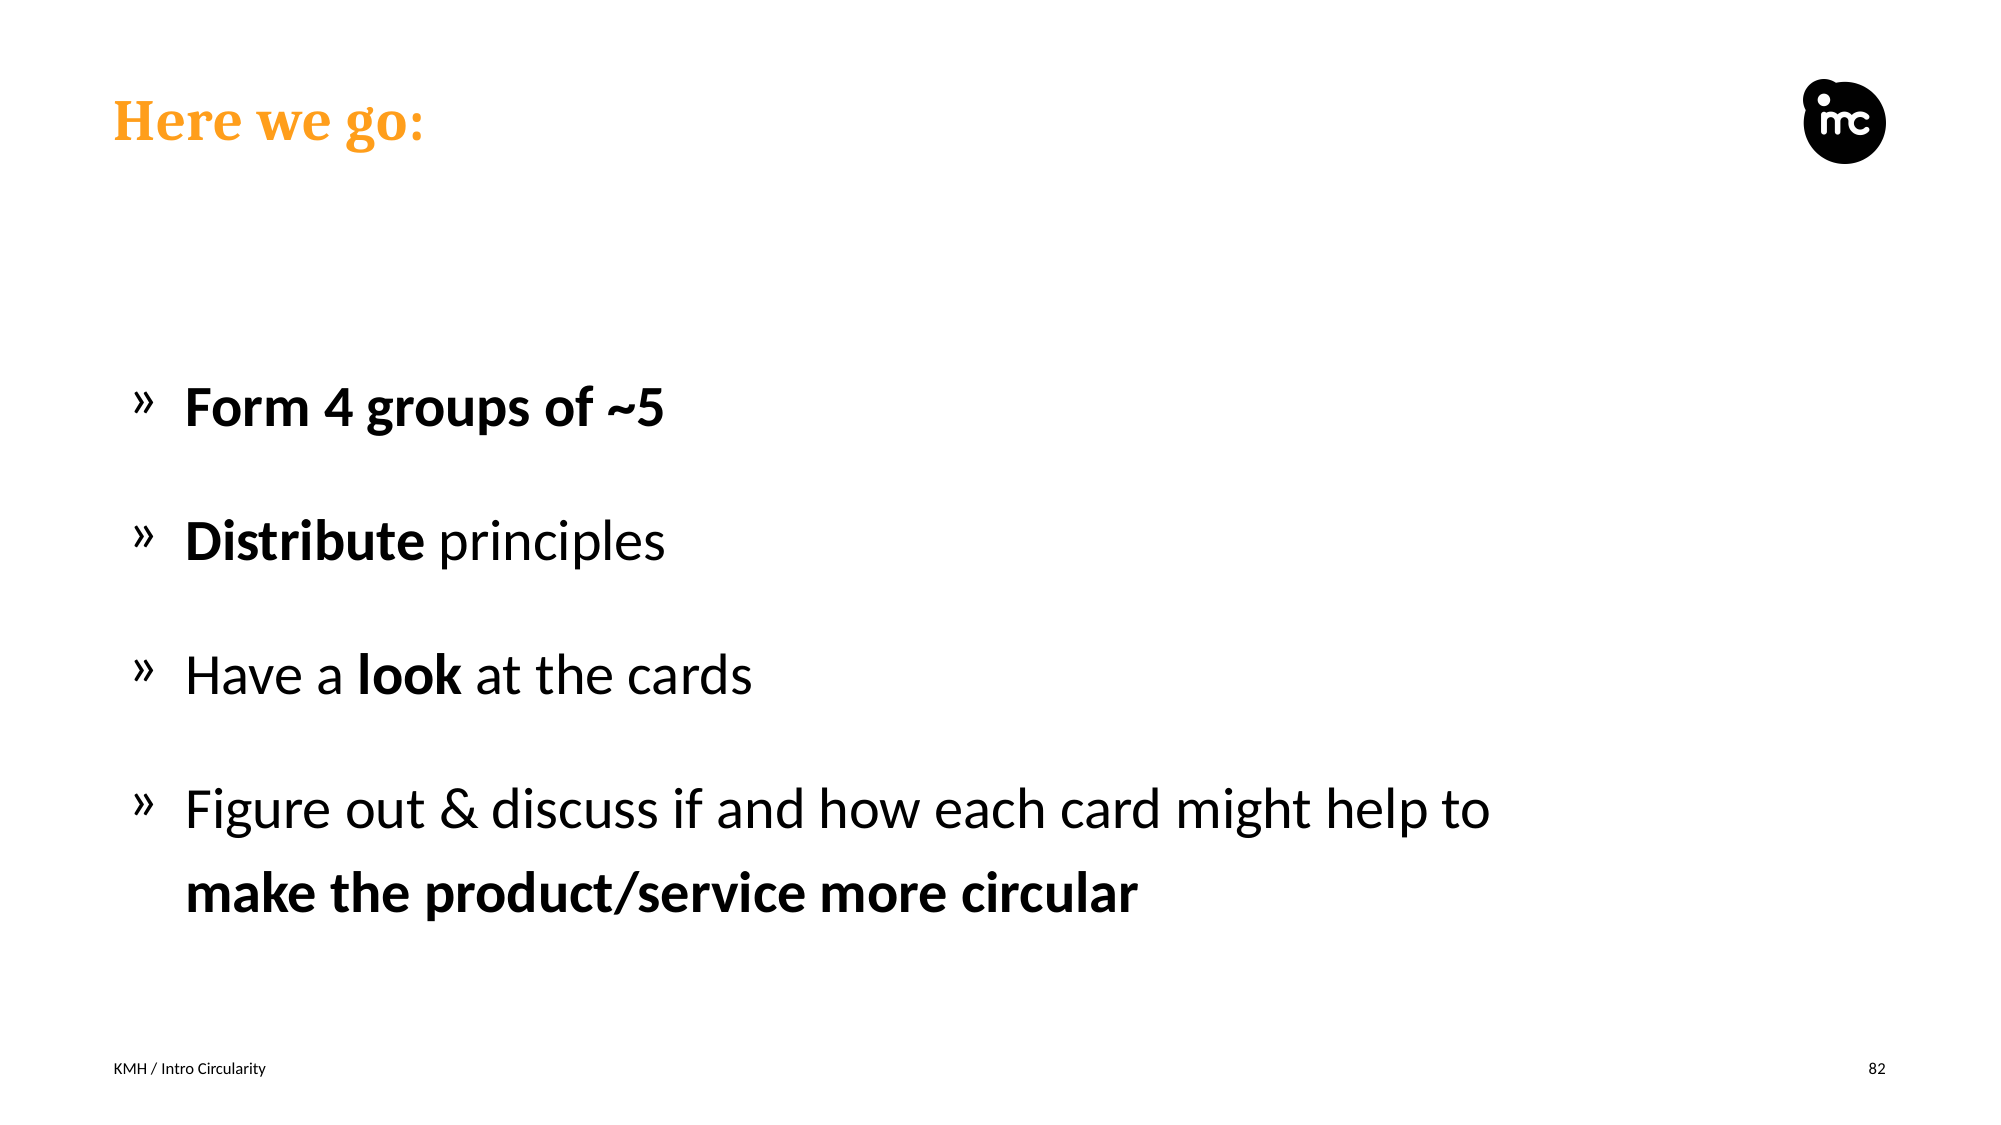

# Here we go:
Form 4 groups of ~5
Distribute principles
Have a look at the cards
Figure out & discuss if and how each card might help to make the product/service more circular
KMH / Intro Circularity

82